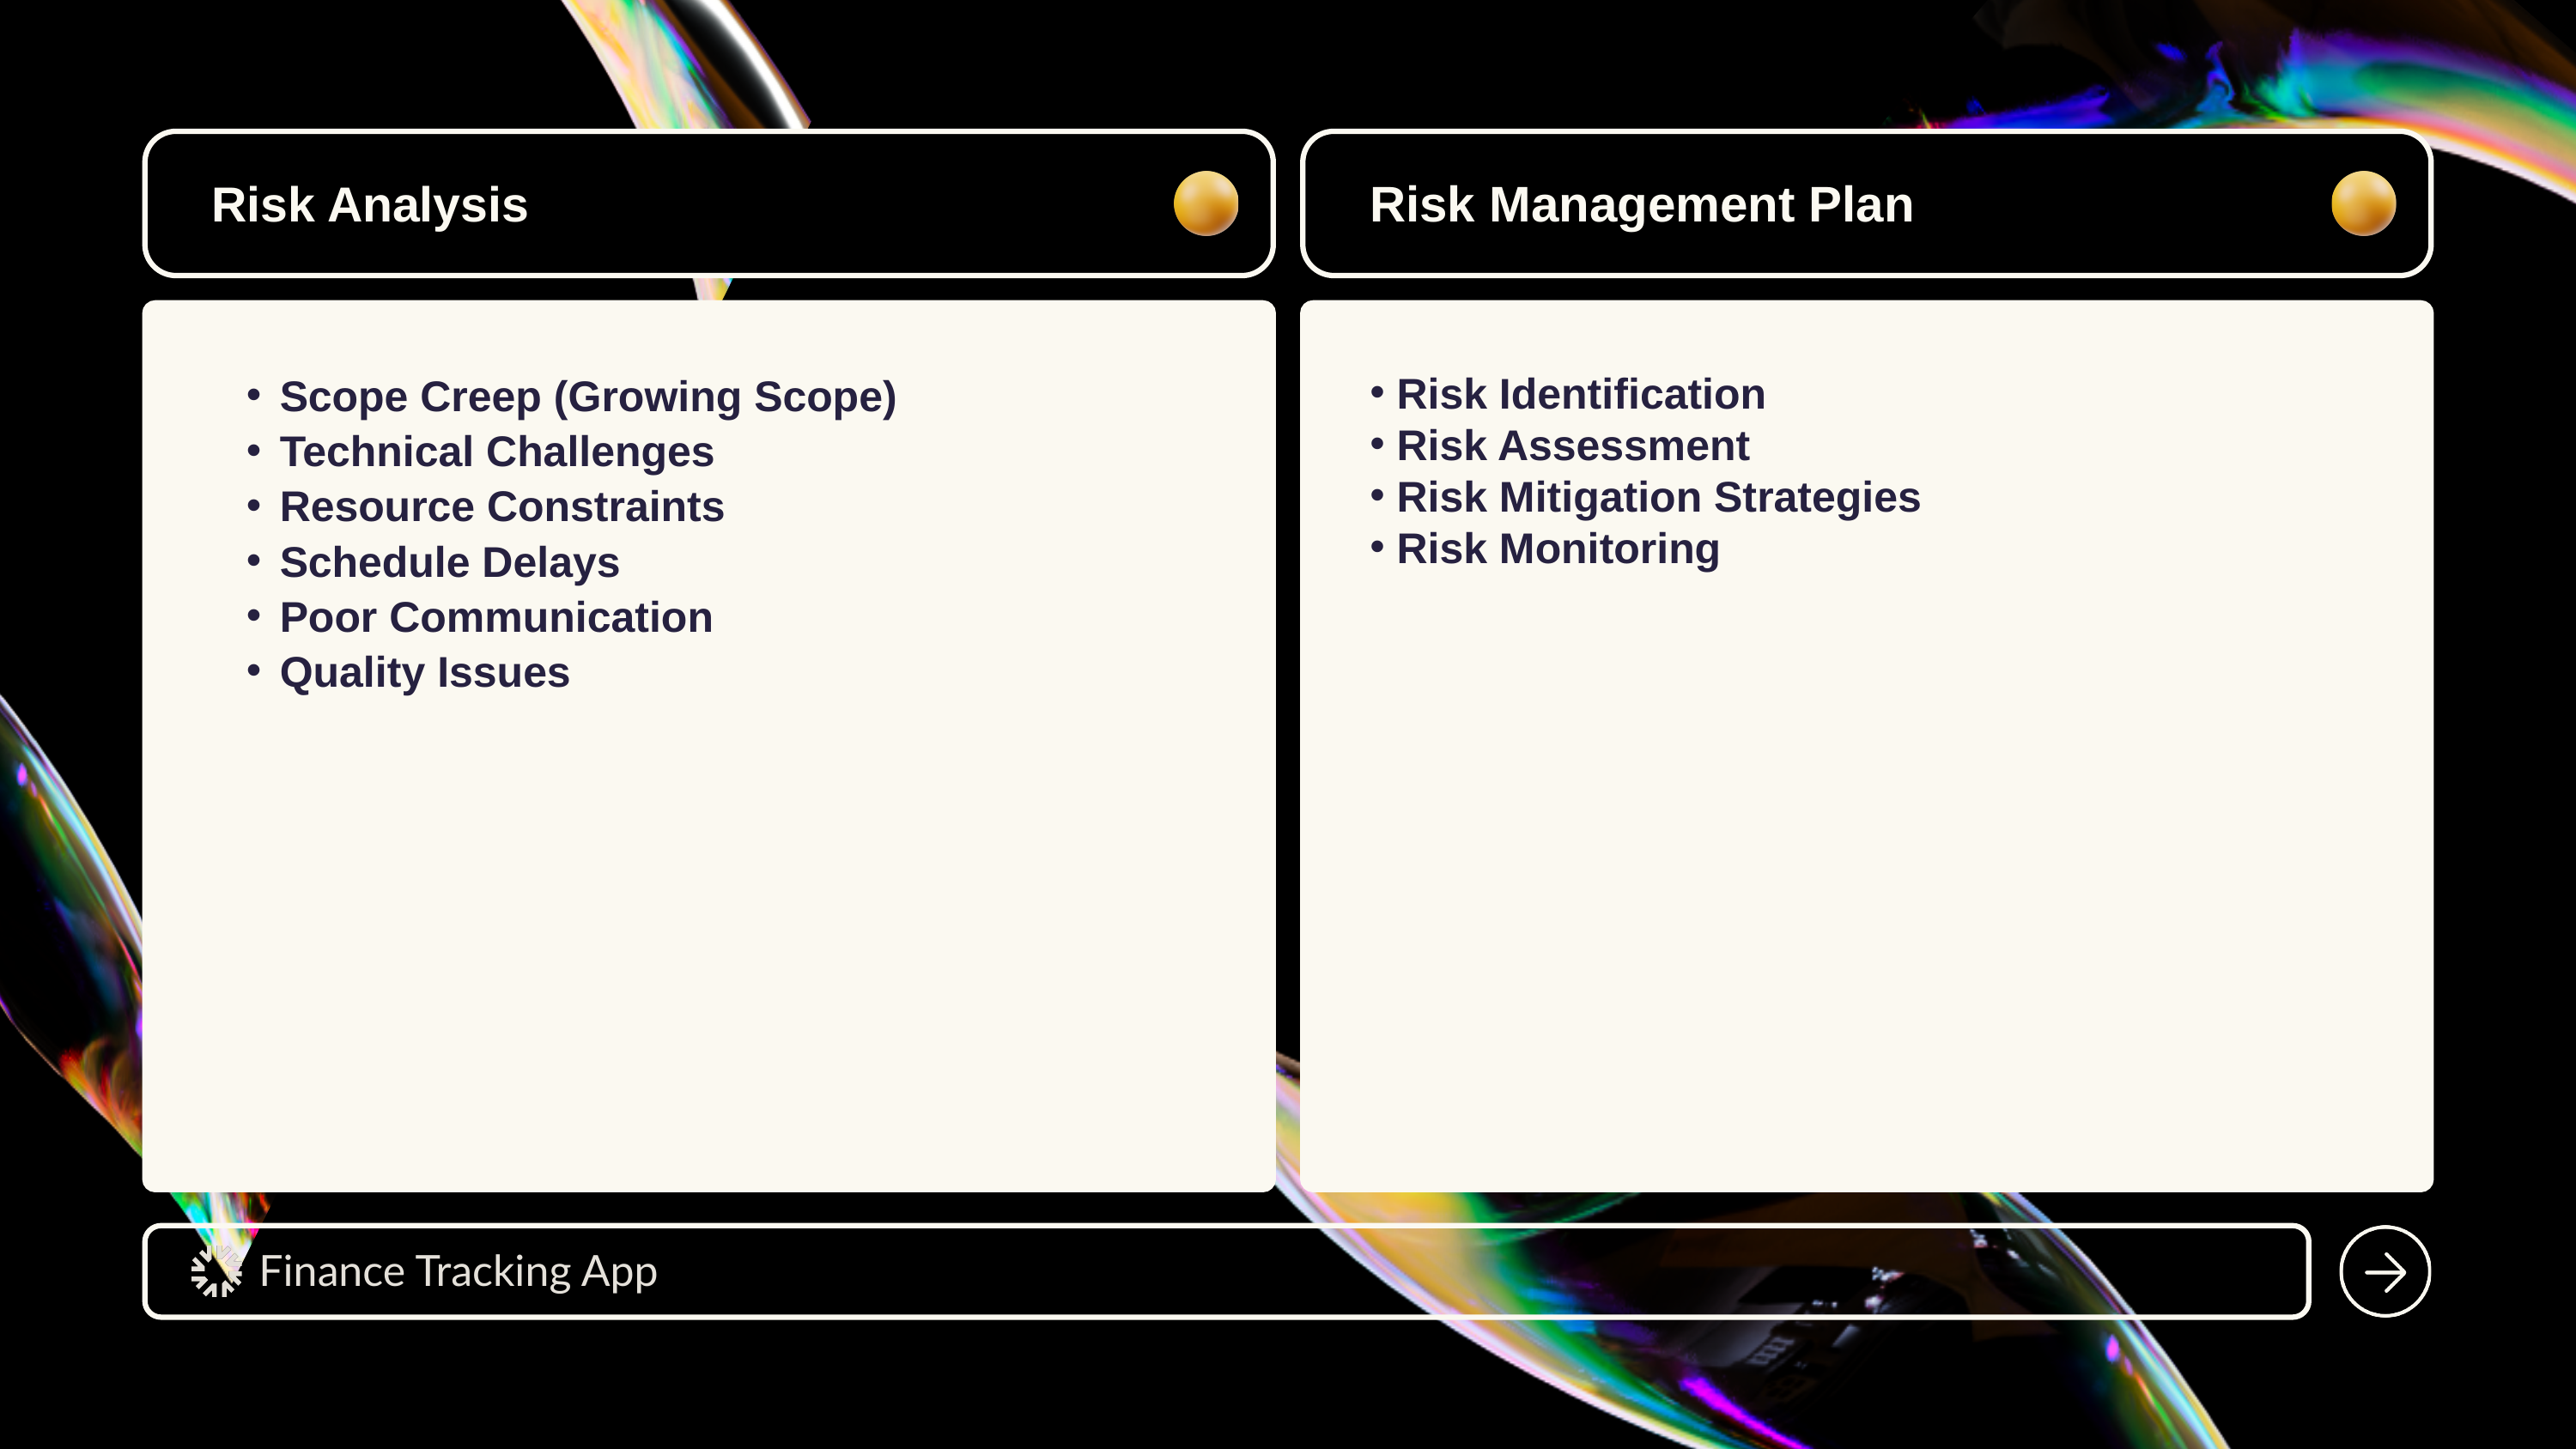

Risk Analysis
Risk Management Plan

Scope Creep (Growing Scope)
Technical Challenges
Resource Constraints
Schedule Delays
Poor Communication
Quality Issues
 Risk Identification
 Risk Assessment
 Risk Mitigation Strategies
 Risk Monitoring

Finance Tracking App